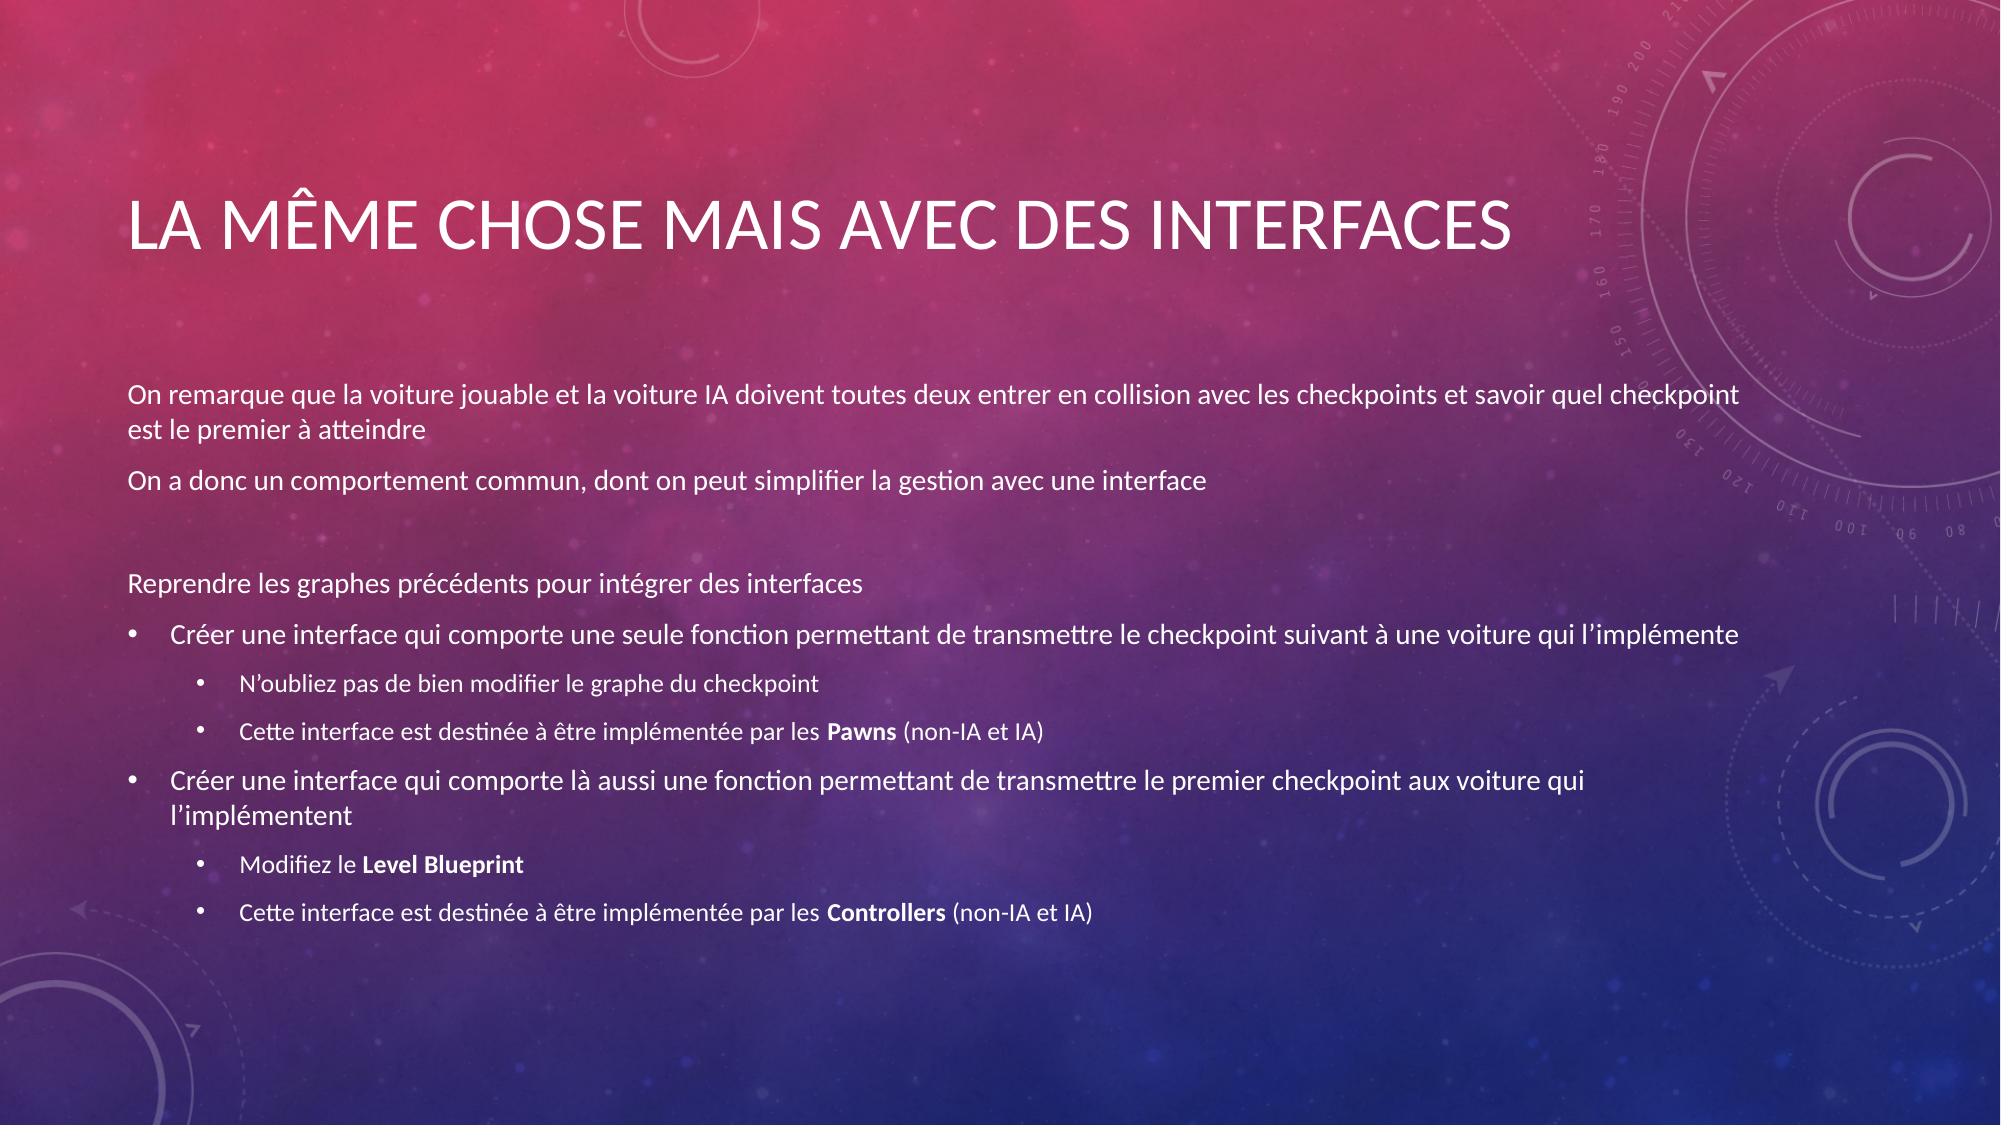

# La même chose mais avec des interfaces
On remarque que la voiture jouable et la voiture IA doivent toutes deux entrer en collision avec les checkpoints et savoir quel checkpoint est le premier à atteindre
On a donc un comportement commun, dont on peut simplifier la gestion avec une interface

Reprendre les graphes précédents pour intégrer des interfaces
Créer une interface qui comporte une seule fonction permettant de transmettre le checkpoint suivant à une voiture qui l’implémente
N’oubliez pas de bien modifier le graphe du checkpoint
Cette interface est destinée à être implémentée par les Pawns (non-IA et IA)
Créer une interface qui comporte là aussi une fonction permettant de transmettre le premier checkpoint aux voiture qui l’implémentent
Modifiez le Level Blueprint
Cette interface est destinée à être implémentée par les Controllers (non-IA et IA)